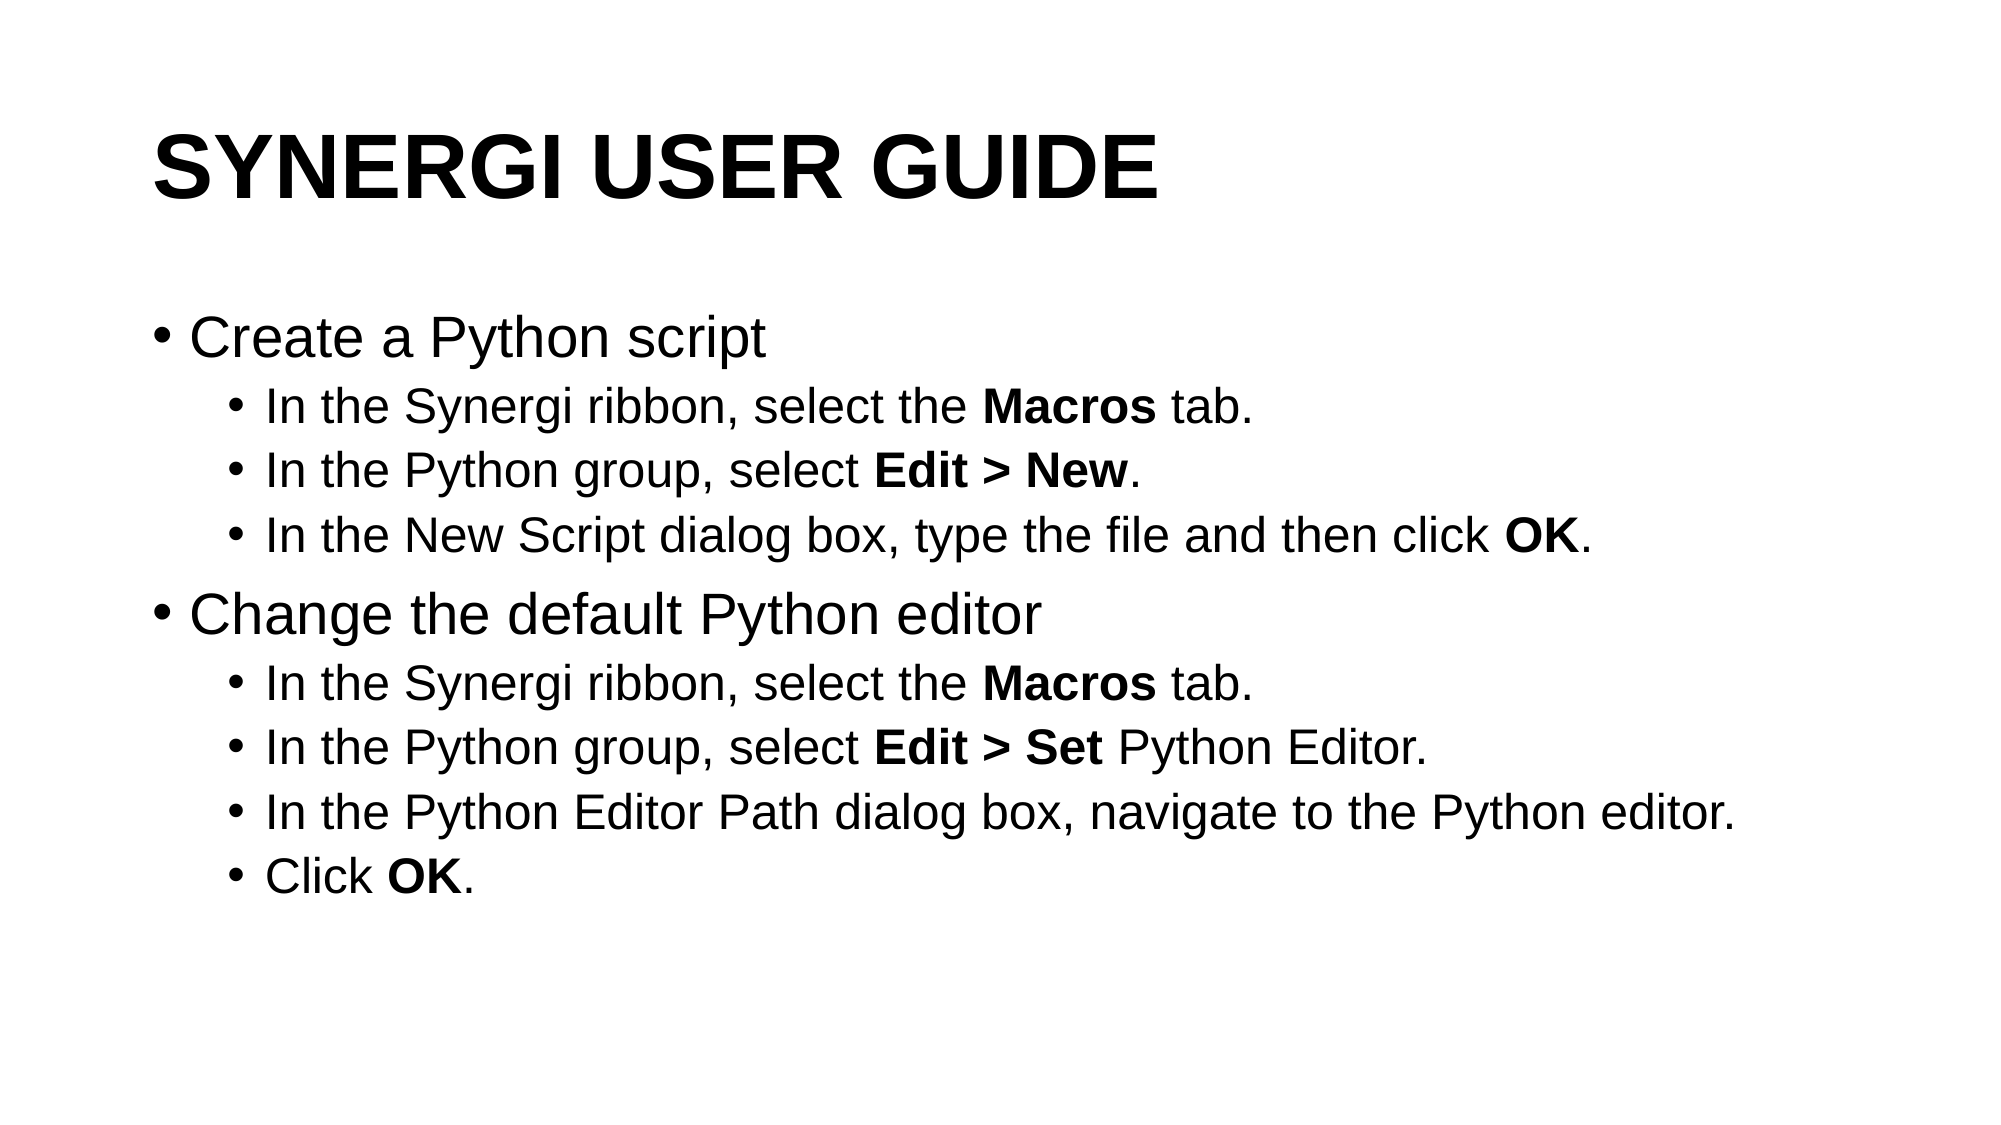

# SYNERGI USER GUIDE
Create a Python script
In the Synergi ribbon, select the Macros tab.
In the Python group, select Edit > New.
In the New Script dialog box, type the file and then click OK.
Change the default Python editor
In the Synergi ribbon, select the Macros tab.
In the Python group, select Edit > Set Python Editor.
In the Python Editor Path dialog box, navigate to the Python editor.
Click OK.